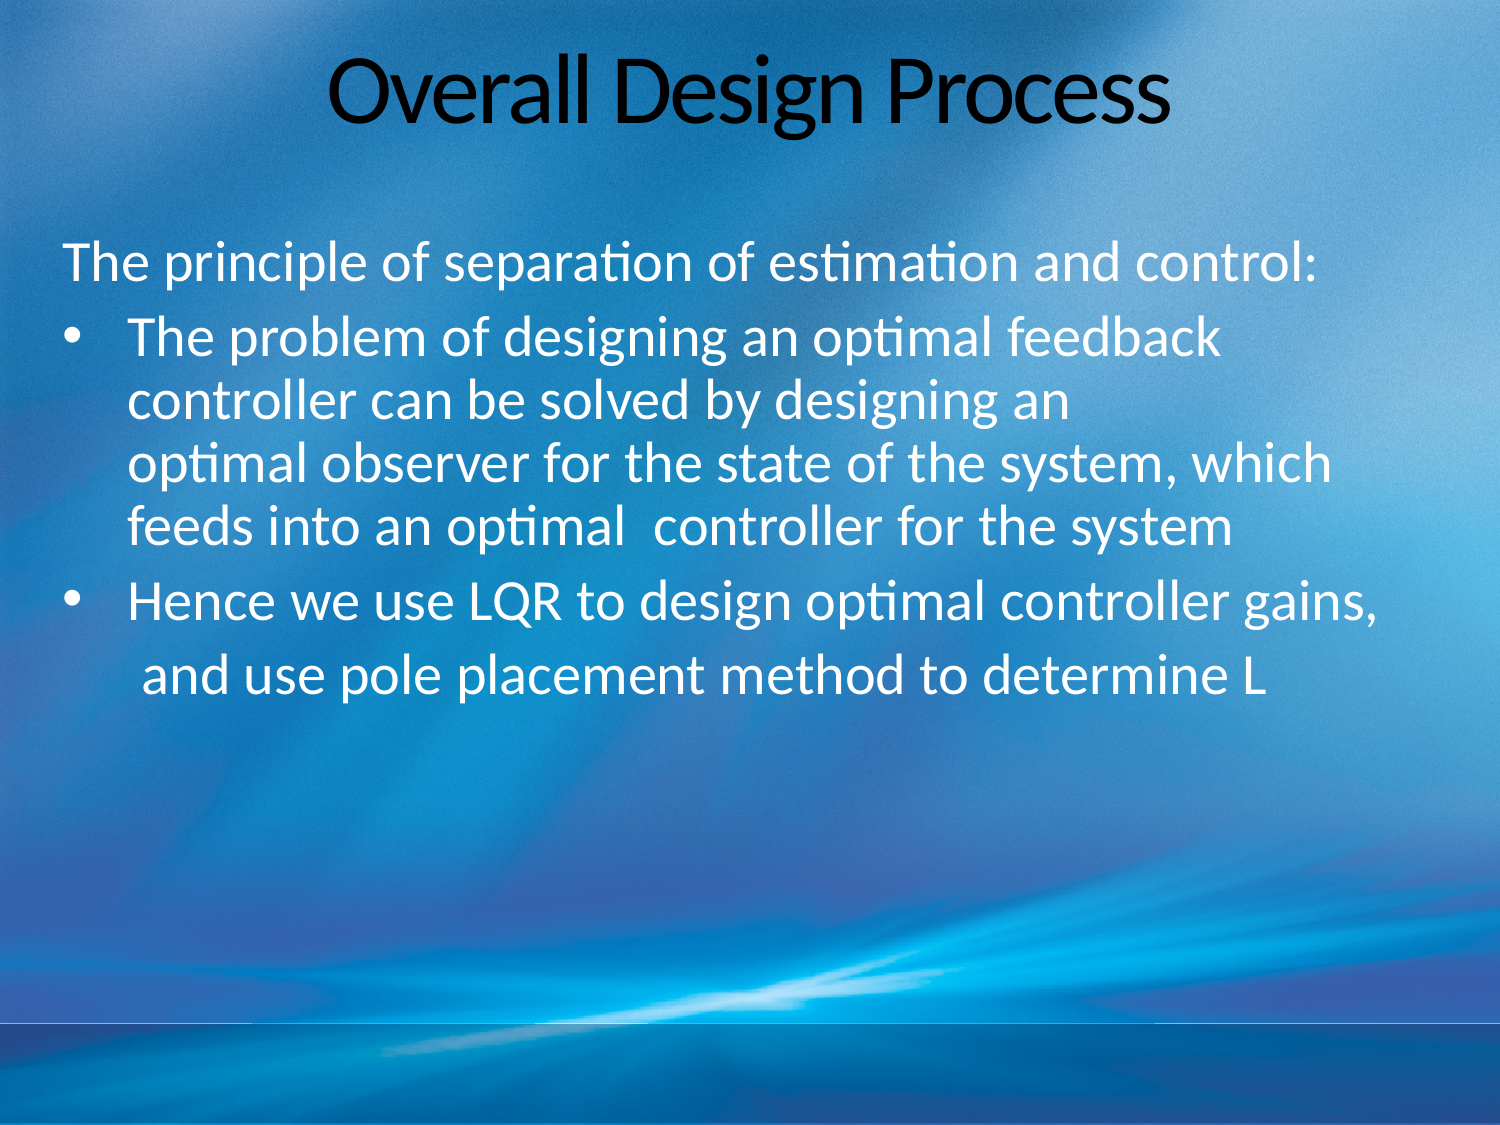

# Overall Design Process
The principle of separation of estimation and control:
The problem of designing an optimal feedback controller can be solved by designing an optimal observer for the state of the system, which feeds into an optimal  controller for the system
Hence we use LQR to design optimal controller gains,
      and use pole placement method to determine L